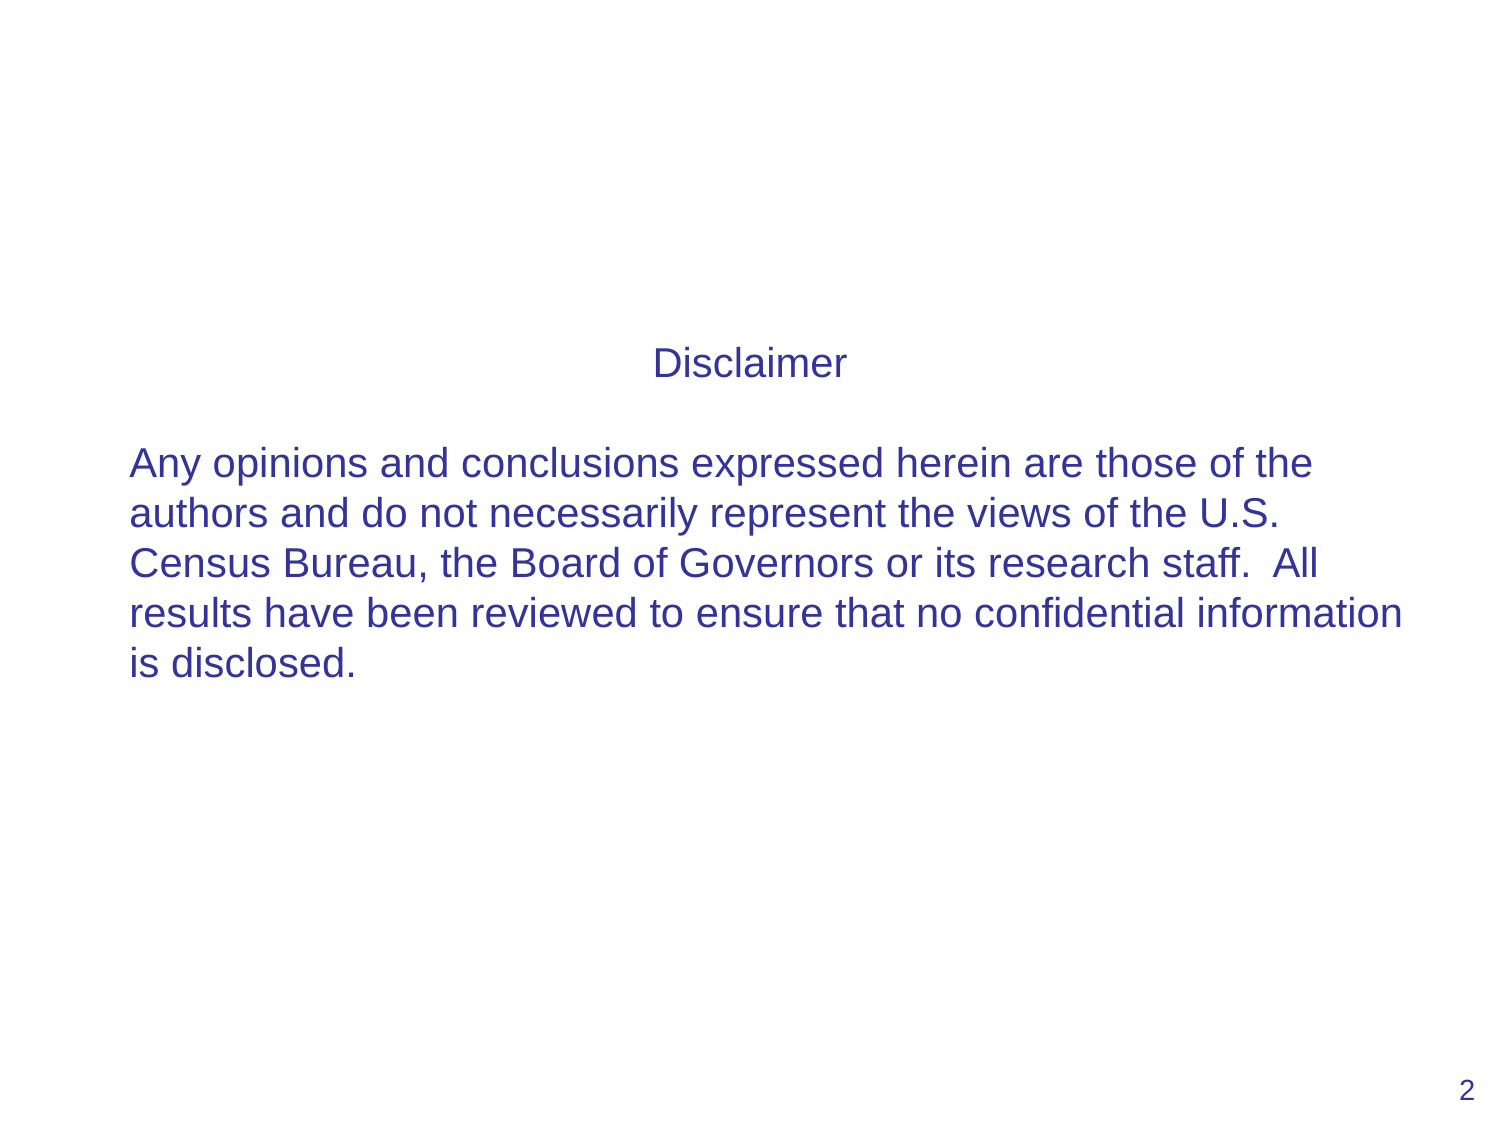

Disclaimer

	Any opinions and conclusions expressed herein are those of the authors and do not necessarily represent the views of the U.S. Census Bureau, the Board of Governors or its research staff.  All results have been reviewed to ensure that no confidential information is disclosed.

2